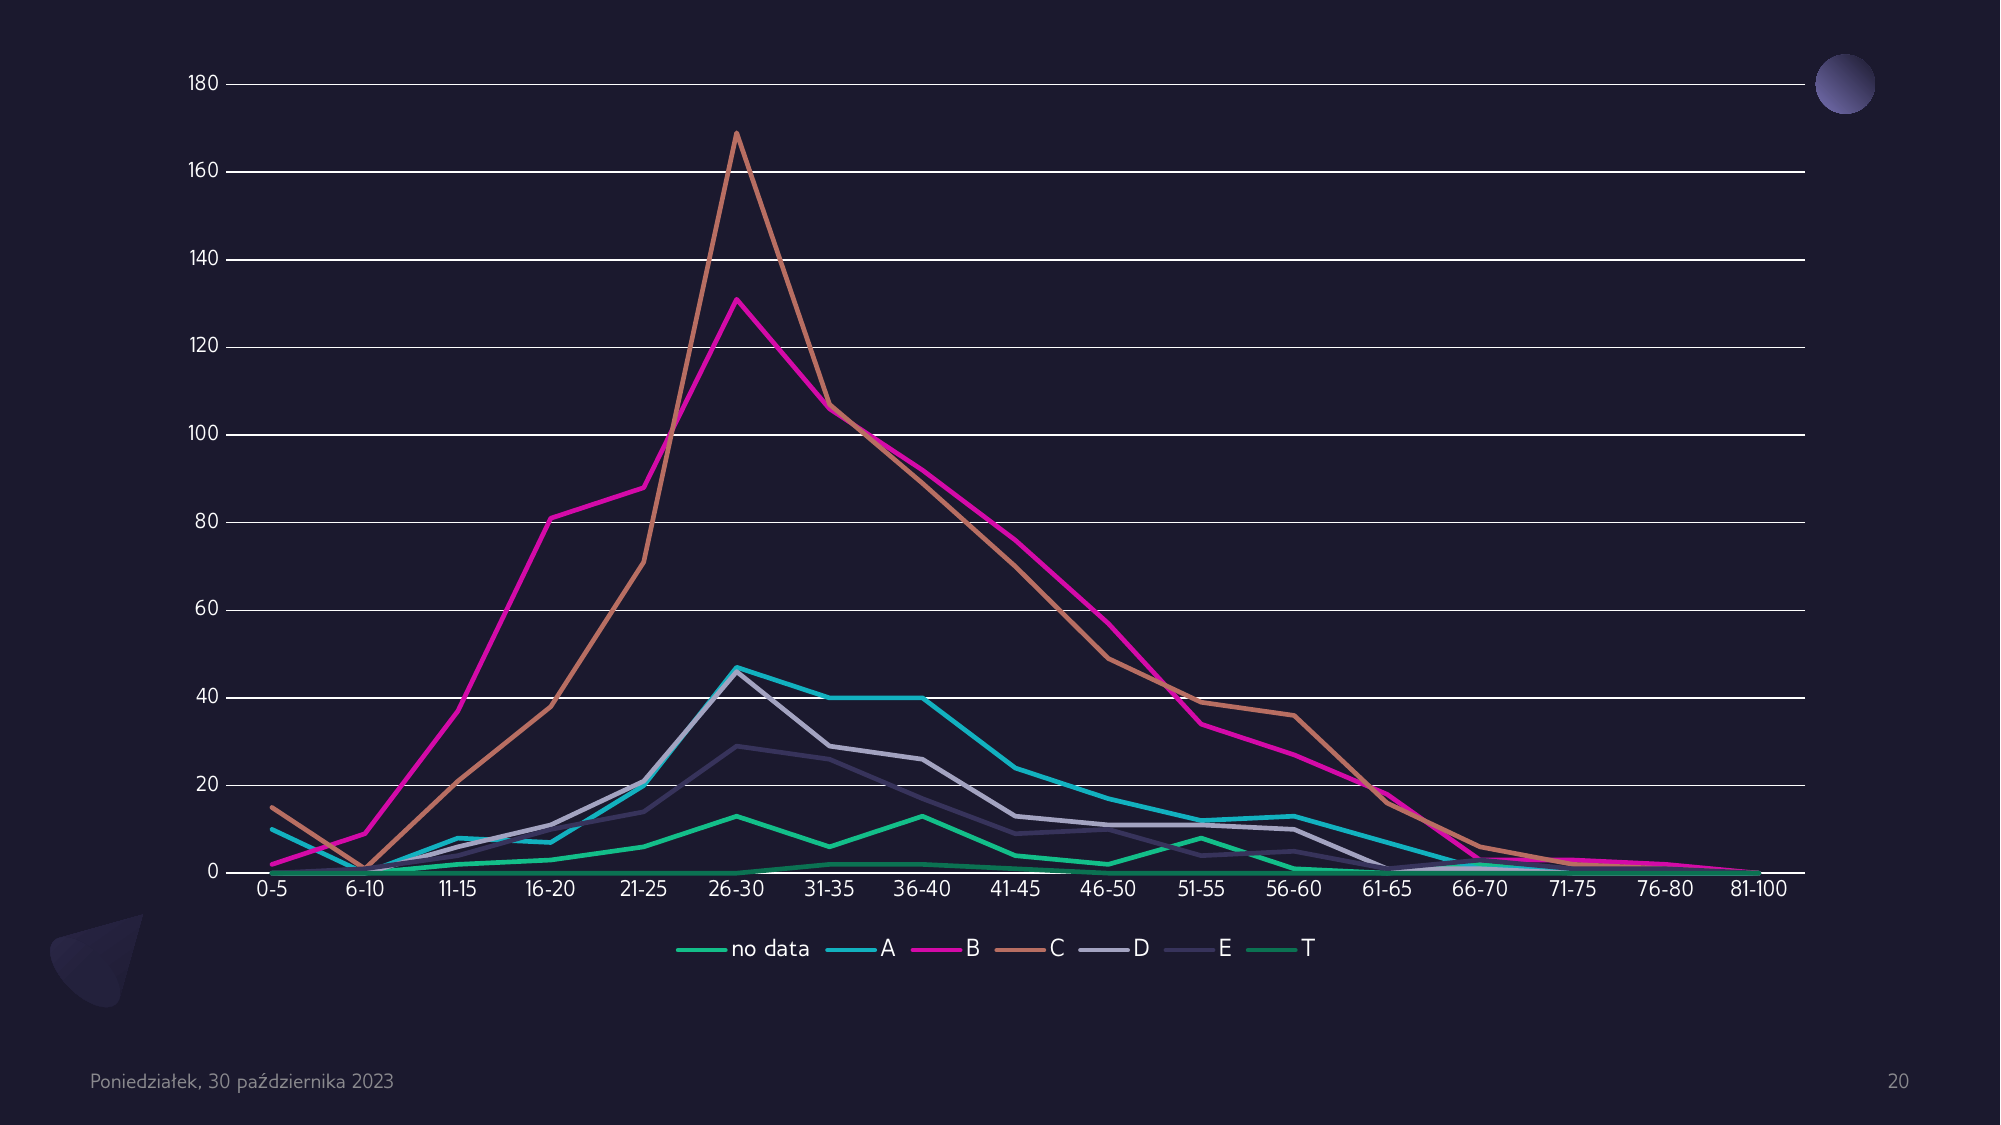

### Chart

| Category | no data | A | B | C | D | E | T |
|---|---|---|---|---|---|---|---|
| 0-5 | 0.0 | 10.0 | 2.0 | 15.0 | 0.0 | 0.0 | 0.0 |
| 6-10 | 0.0 | 0.0 | 9.0 | 1.0 | 0.0 | 1.0 | 0.0 |
| 11-15 | 2.0 | 8.0 | 37.0 | 21.0 | 6.0 | 4.0 | 0.0 |
| 16-20 | 3.0 | 7.0 | 81.0 | 38.0 | 11.0 | 10.0 | 0.0 |
| 21-25 | 6.0 | 20.0 | 88.0 | 71.0 | 21.0 | 14.0 | 0.0 |
| 26-30 | 13.0 | 47.0 | 131.0 | 169.0 | 46.0 | 29.0 | 0.0 |
| 31-35 | 6.0 | 40.0 | 106.0 | 107.0 | 29.0 | 26.0 | 2.0 |
| 36-40 | 13.0 | 40.0 | 92.0 | 89.0 | 26.0 | 17.0 | 2.0 |
| 41-45 | 4.0 | 24.0 | 76.0 | 70.0 | 13.0 | 9.0 | 1.0 |
| 46-50 | 2.0 | 17.0 | 57.0 | 49.0 | 11.0 | 10.0 | 0.0 |
| 51-55 | 8.0 | 12.0 | 34.0 | 39.0 | 11.0 | 4.0 | 0.0 |
| 56-60 | 1.0 | 13.0 | 27.0 | 36.0 | 10.0 | 5.0 | 0.0 |
| 61-65 | 0.0 | 7.0 | 18.0 | 16.0 | 1.0 | 1.0 | 0.0 |
| 66-70 | 2.0 | 1.0 | 3.0 | 6.0 | 1.0 | 3.0 | 0.0 |
| 71-75 | 0.0 | 1.0 | 3.0 | 2.0 | 0.0 | 1.0 | 0.0 |
| 76-80 | 0.0 | 0.0 | 2.0 | 1.0 | 0.0 | 1.0 | 0.0 |
| 81-100 | 0.0 | 0.0 | 0.0 | 0.0 | 0.0 | 0.0 | 0.0 |
Poniedziałek, 30 października 2023
20